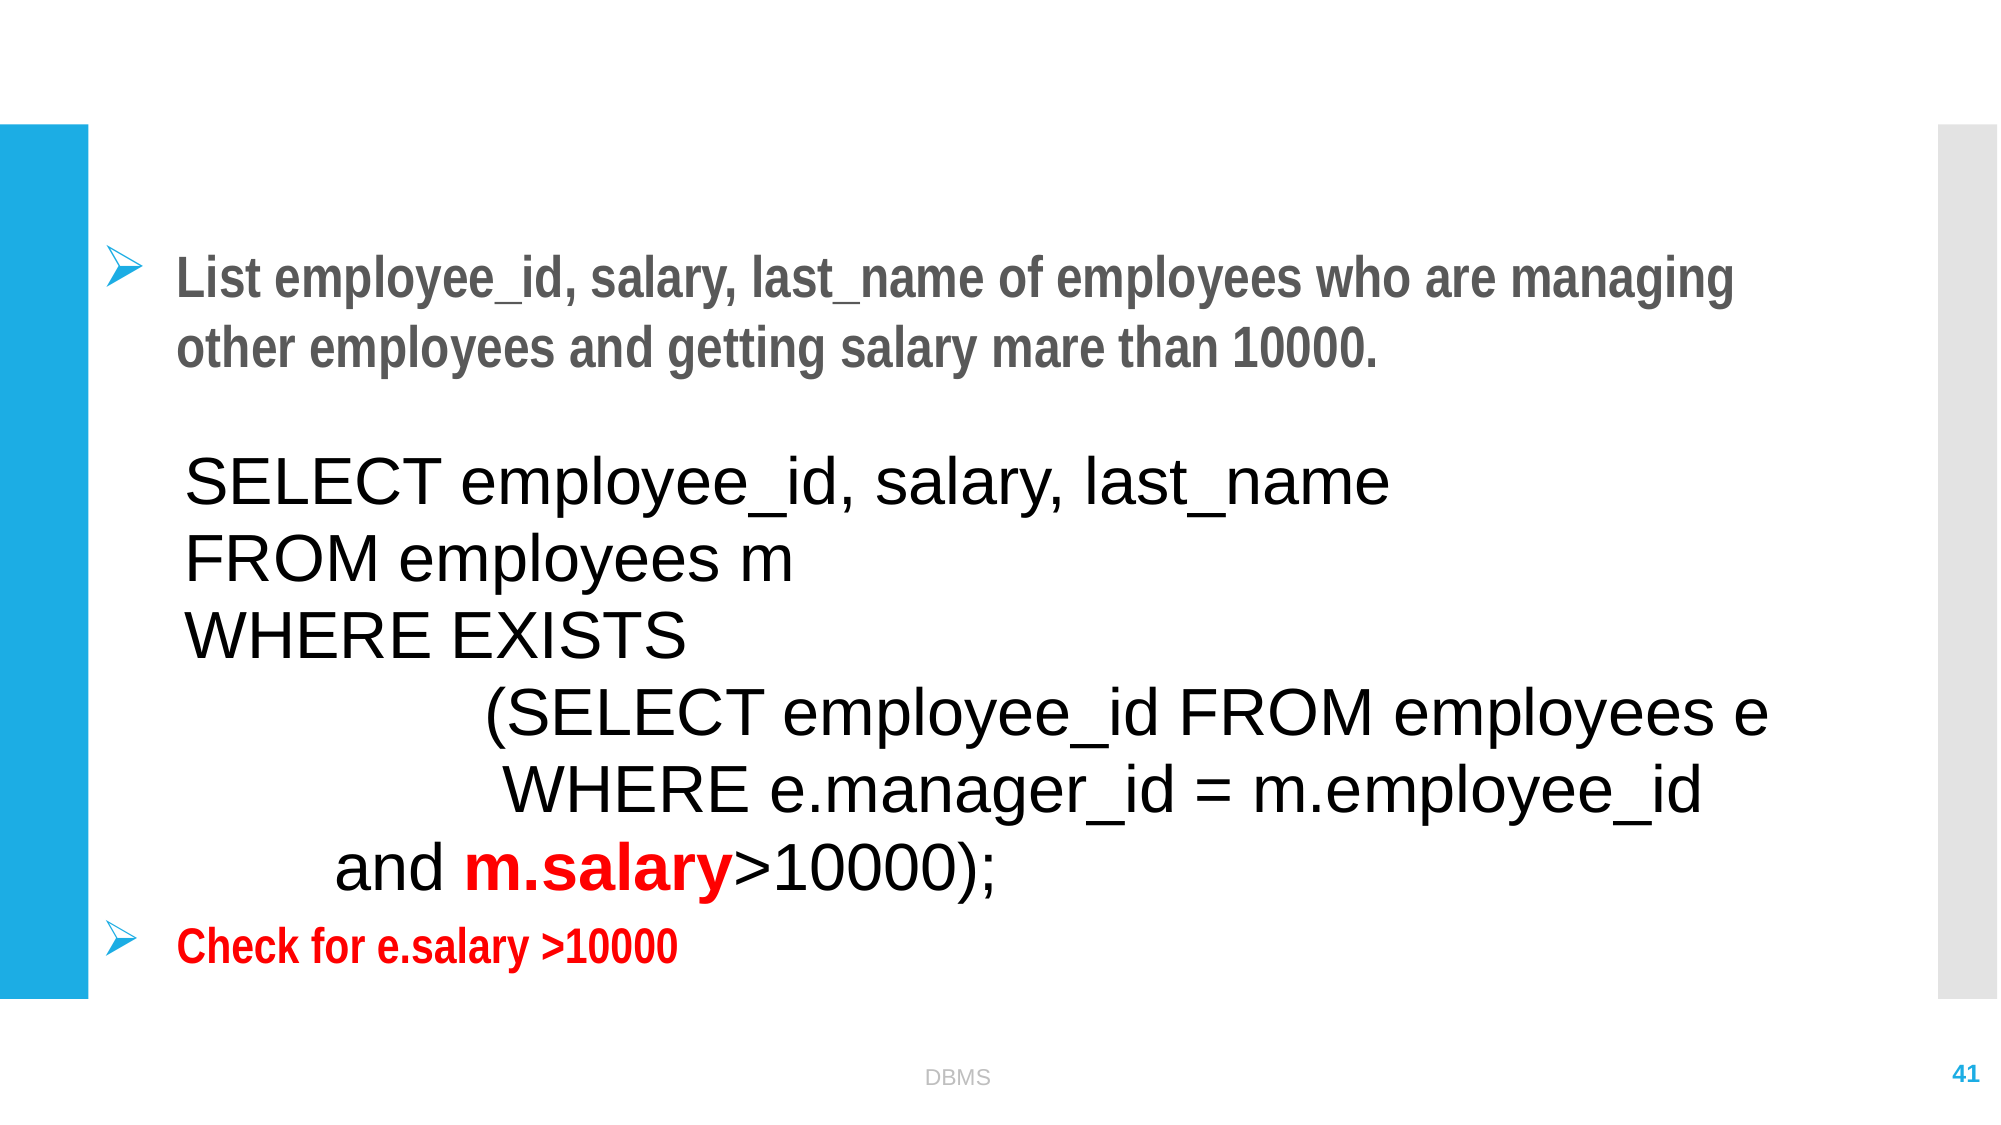

List employee_id, salary, last_name of employees who are managing other employees and getting salary mare than 10000.

SELECT employee_id, salary, last_name
FROM employees m
WHERE EXISTS
		(SELECT employee_id FROM employees e
		 WHERE e.manager_id = m.employee_id
	and m.salary>10000);
Check for e.salary >10000
41
DBMS